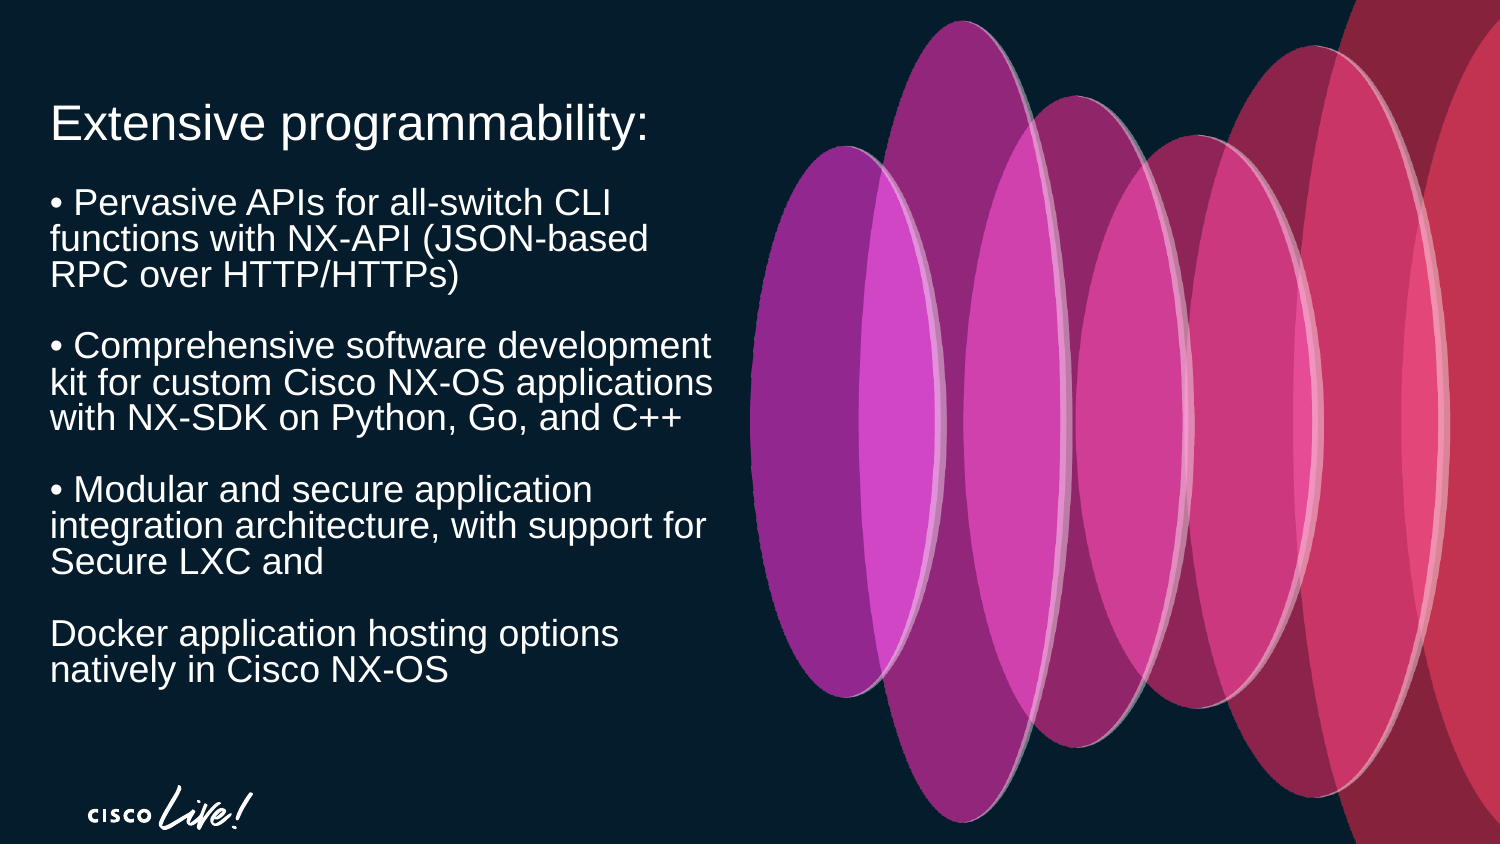

# Extensive programmability: • Pervasive APIs for all-switch CLI functions with NX-API (JSON-based RPC over HTTP/HTTPs) • Comprehensive software development kit for custom Cisco NX-OS applications with NX-SDK on Python, Go, and C++ • Modular and secure application integration architecture, with support for Secure LXC and Docker application hosting options natively in Cisco NX-OS